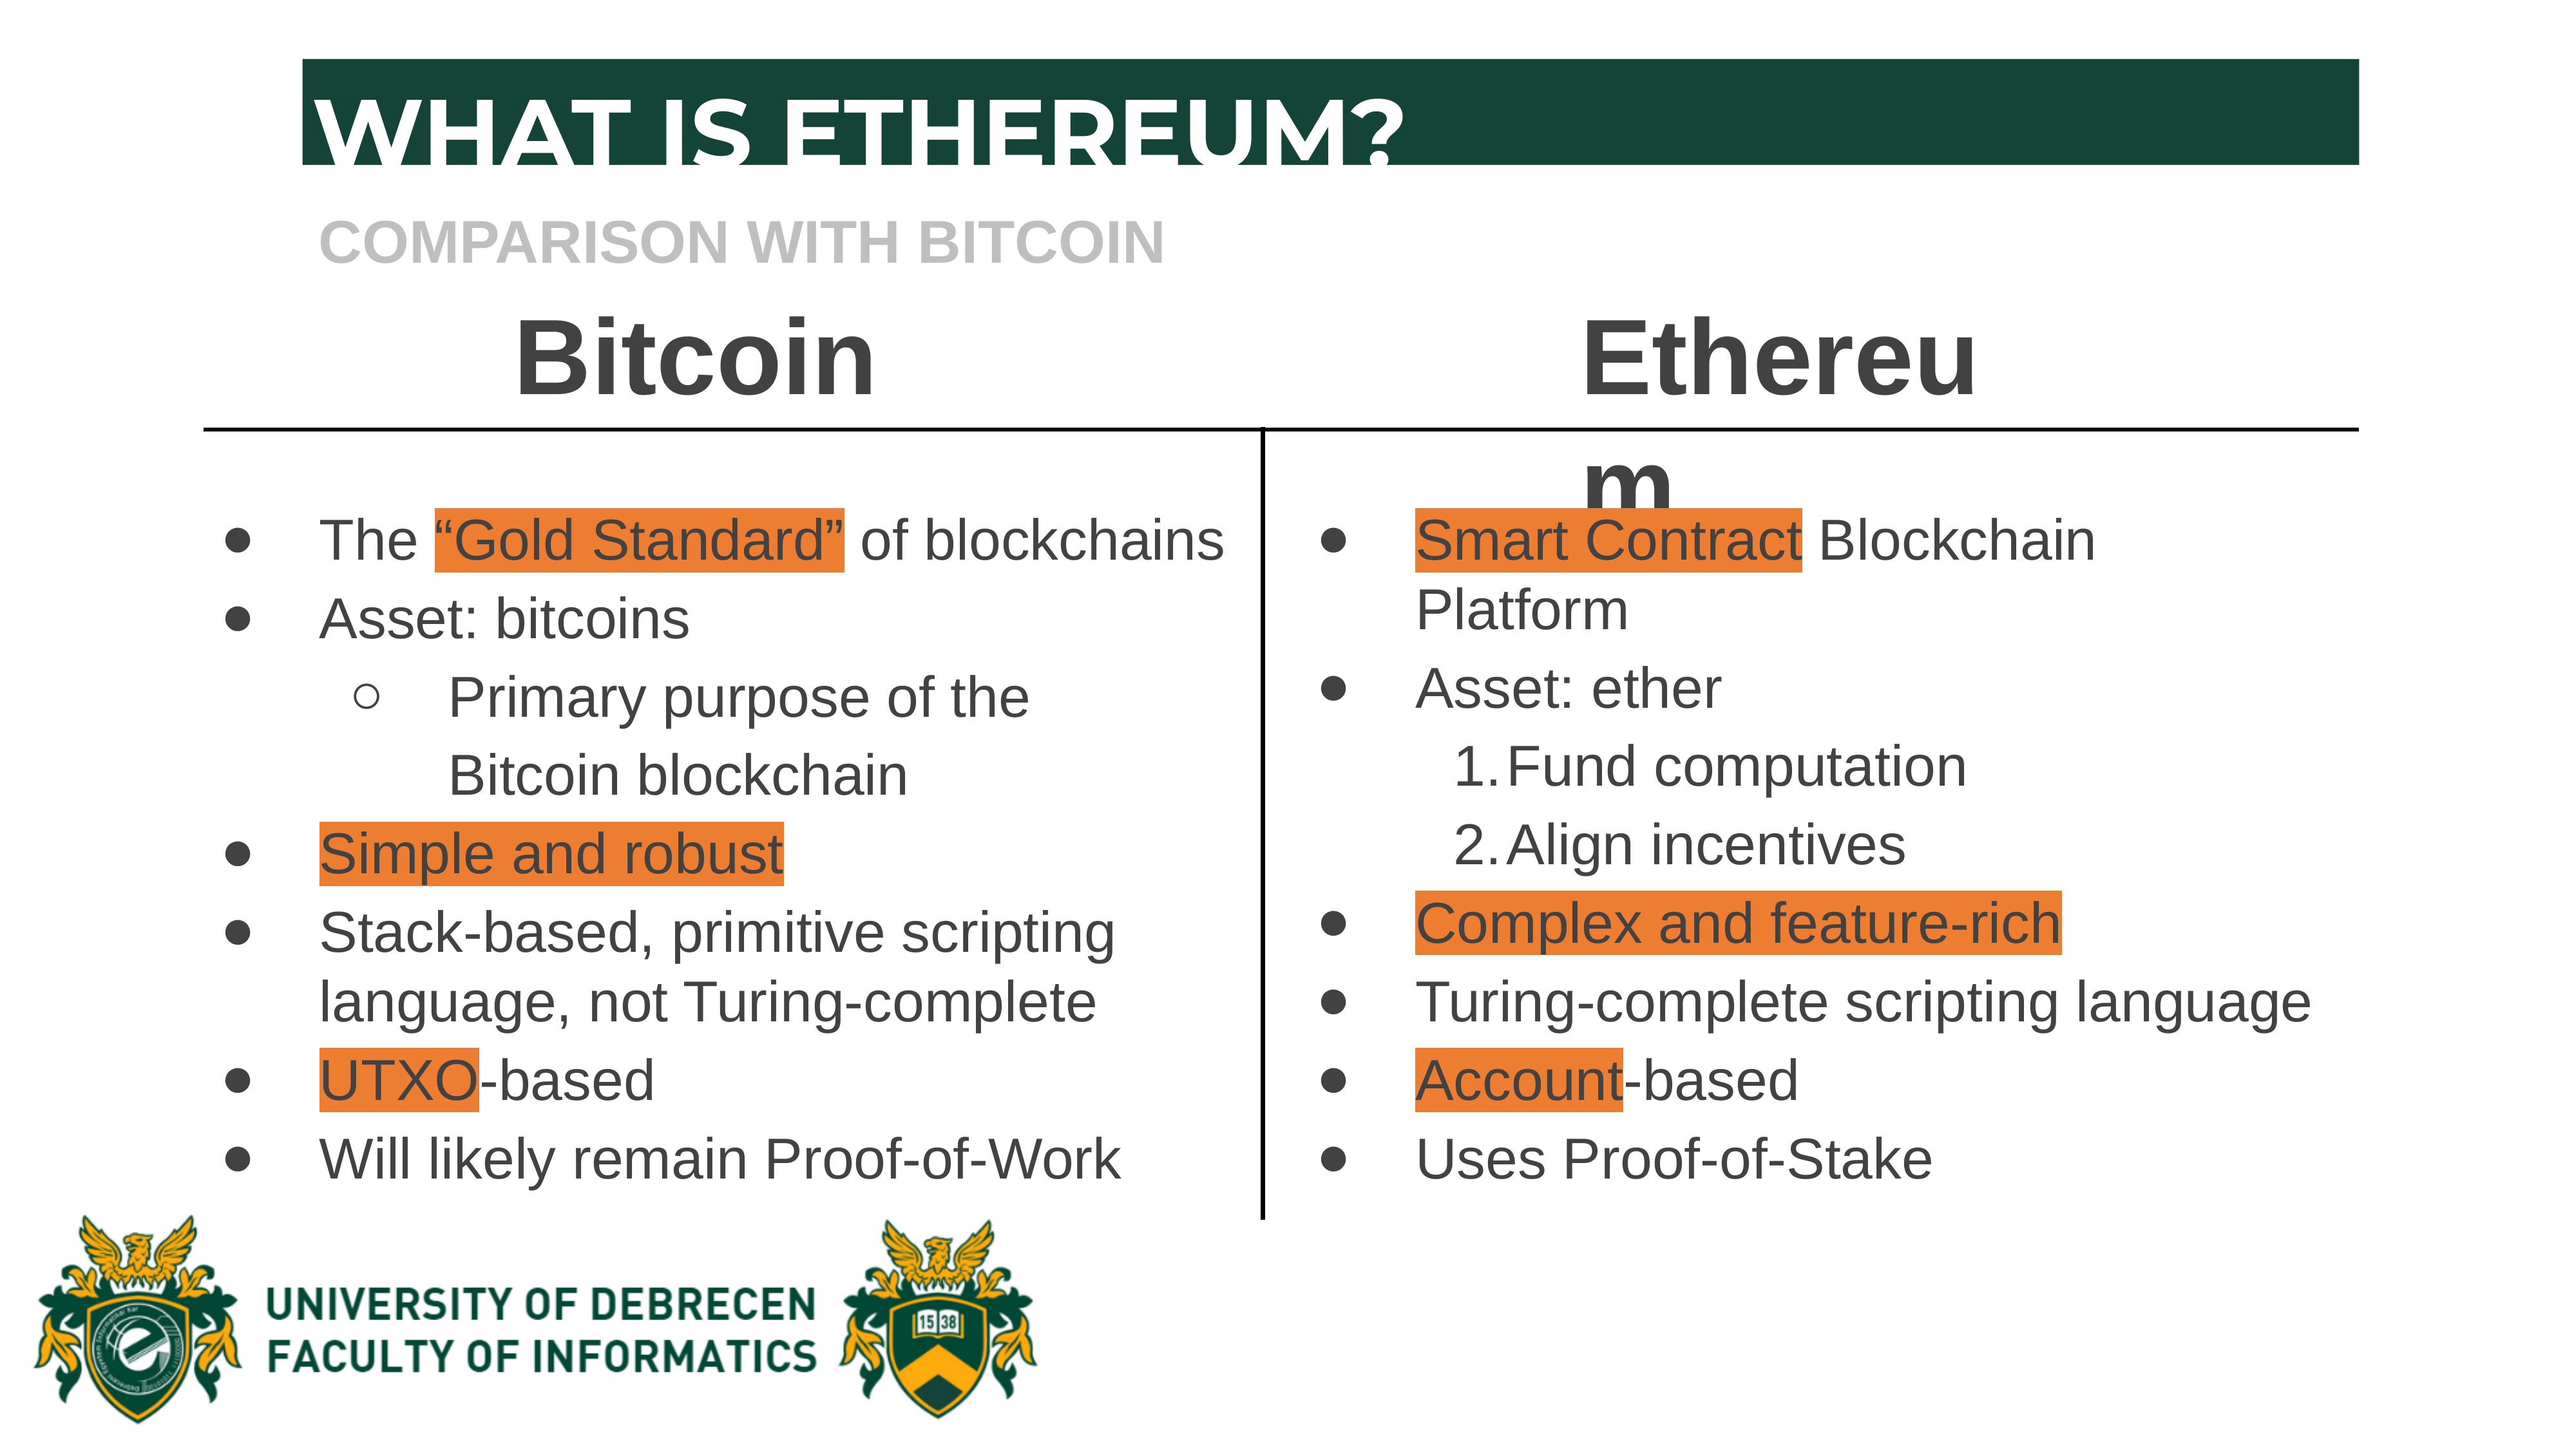

WHAT IS ETHEREUM?
COMPARISON WITH BITCOIN
Bitcoin
Ethereum

The “Gold Standard” of blockchains
Asset: bitcoins
Primary purpose of the Bitcoin blockchain
Simple and robust
Stack-based, primitive scripting language, not Turing-complete
UTXO-based
Will likely remain Proof-of-Work
Smart Contract Blockchain Platform
Asset: ether
Fund computation
Align incentives
Complex and feature-rich
Turing-complete scripting language
Account-based
Uses Proof-of-Stake